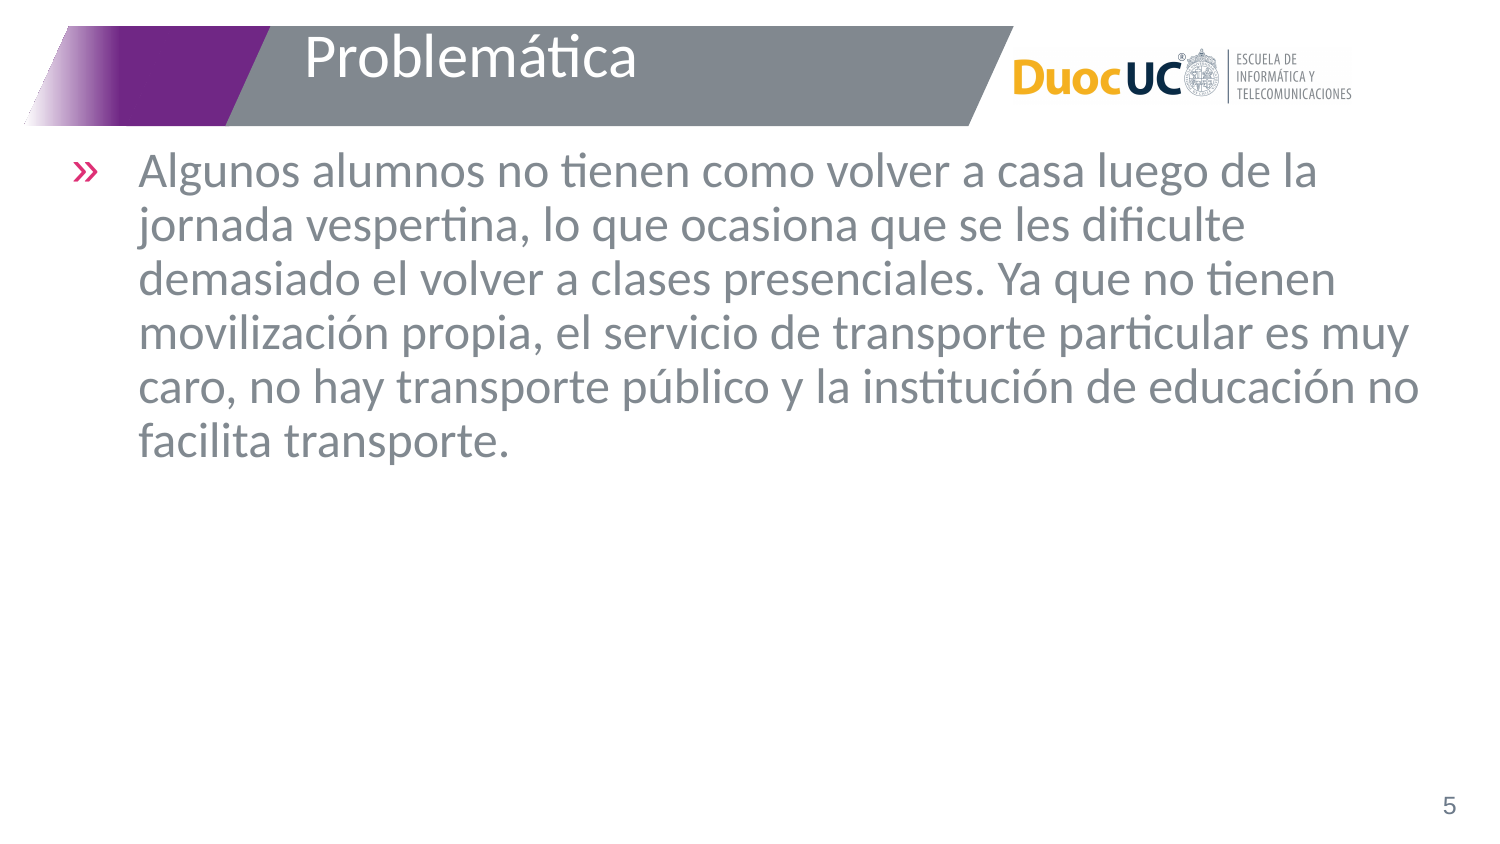

# Problemática
Algunos alumnos no tienen como volver a casa luego de la jornada vespertina, lo que ocasiona que se les dificulte demasiado el volver a clases presenciales. Ya que no tienen movilización propia, el servicio de transporte particular es muy caro, no hay transporte público y la institución de educación no facilita transporte.